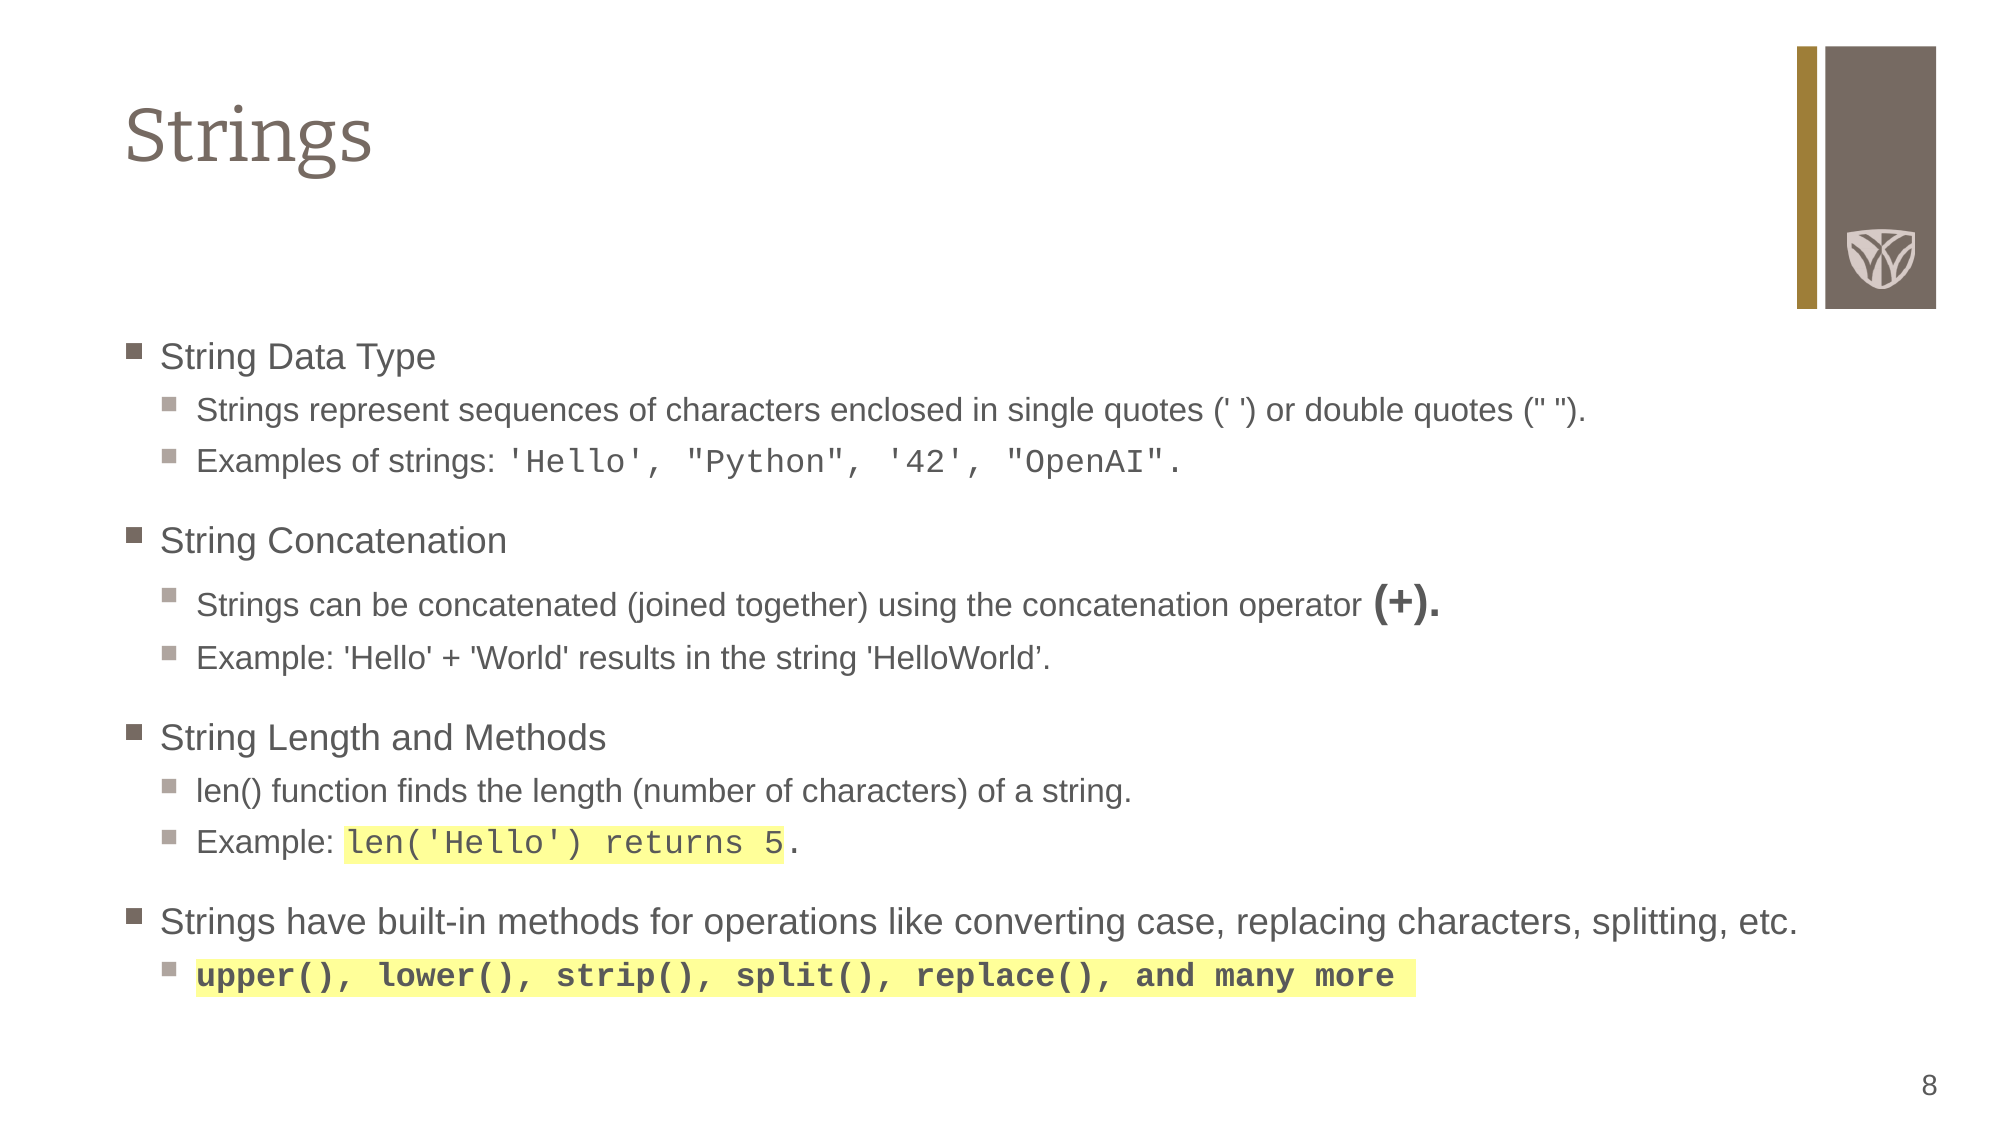

# Strings
String Data Type
Strings represent sequences of characters enclosed in single quotes (' ') or double quotes (" ").
Examples of strings: 'Hello', "Python", '42', "OpenAI".
String Concatenation
Strings can be concatenated (joined together) using the concatenation operator (+).
Example: 'Hello' + 'World' results in the string 'HelloWorld’.
String Length and Methods
len() function finds the length (number of characters) of a string.
Example: len('Hello') returns 5.
Strings have built-in methods for operations like converting case, replacing characters, splitting, etc.
upper(), lower(), strip(), split(), replace(), and many more

8